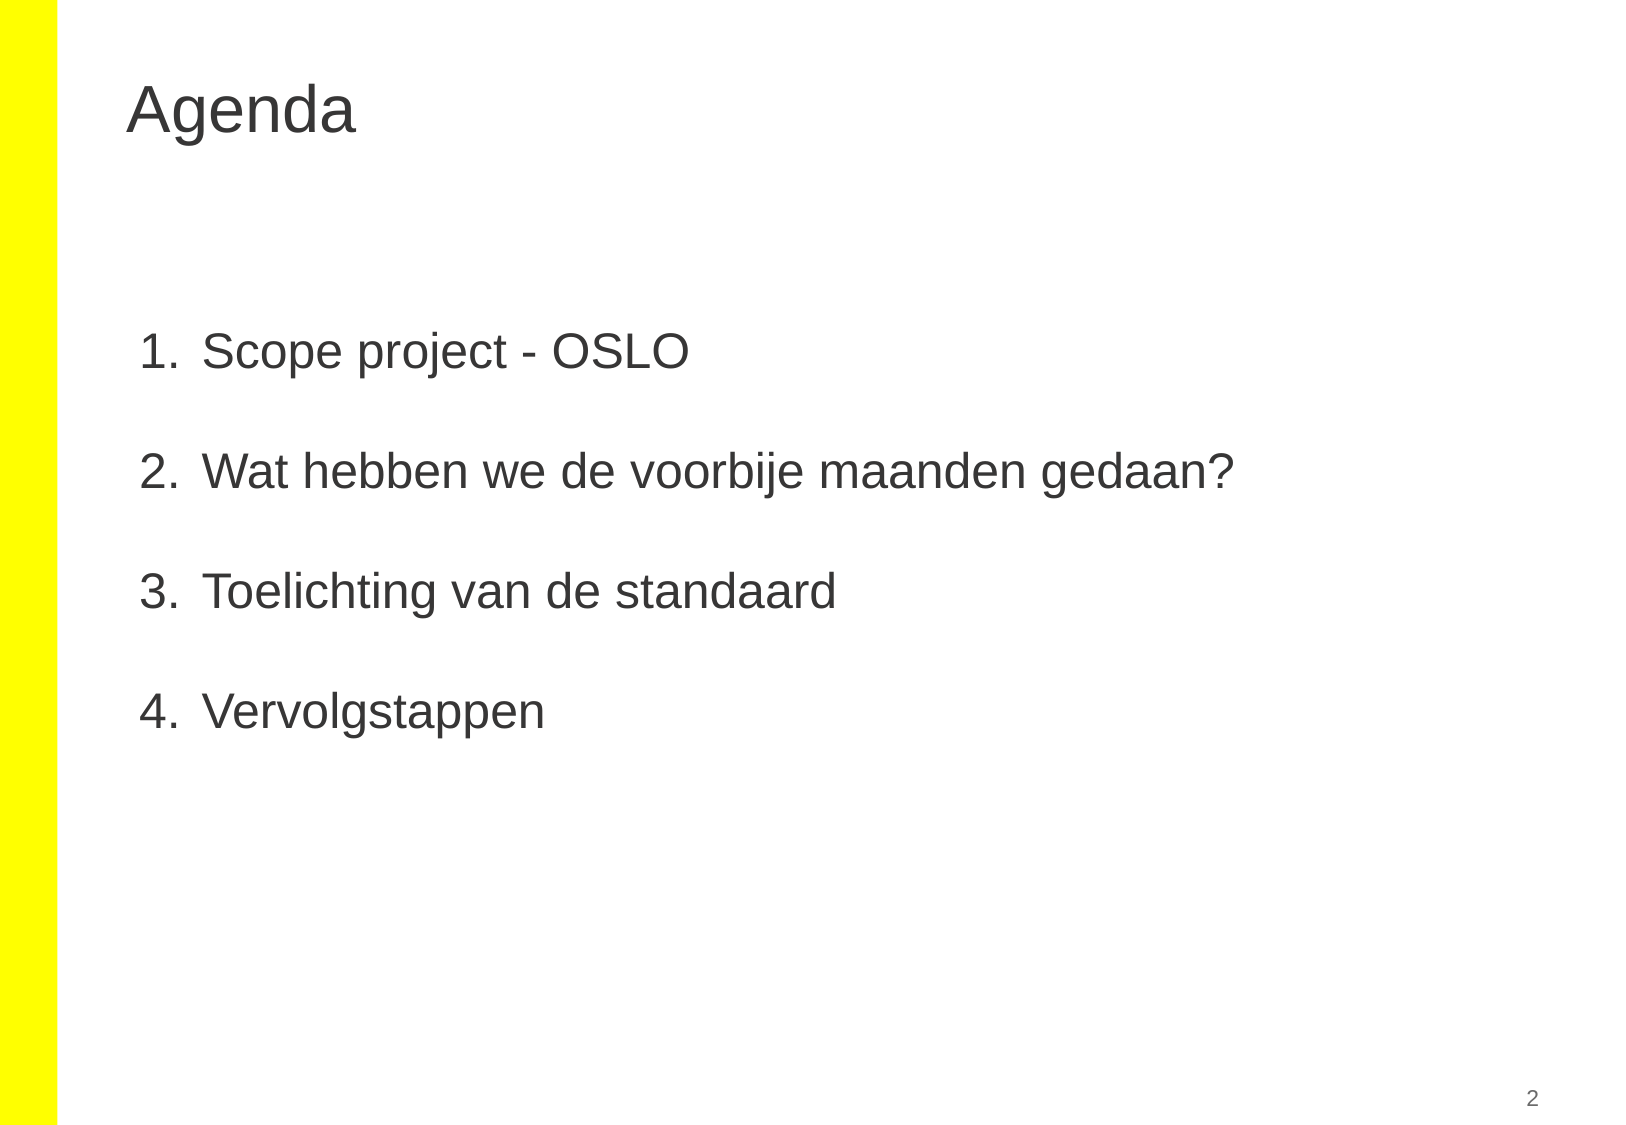

# Agenda
Scope project - OSLO
Wat hebben we de voorbije maanden gedaan?
Toelichting van de standaard
Vervolgstappen
2